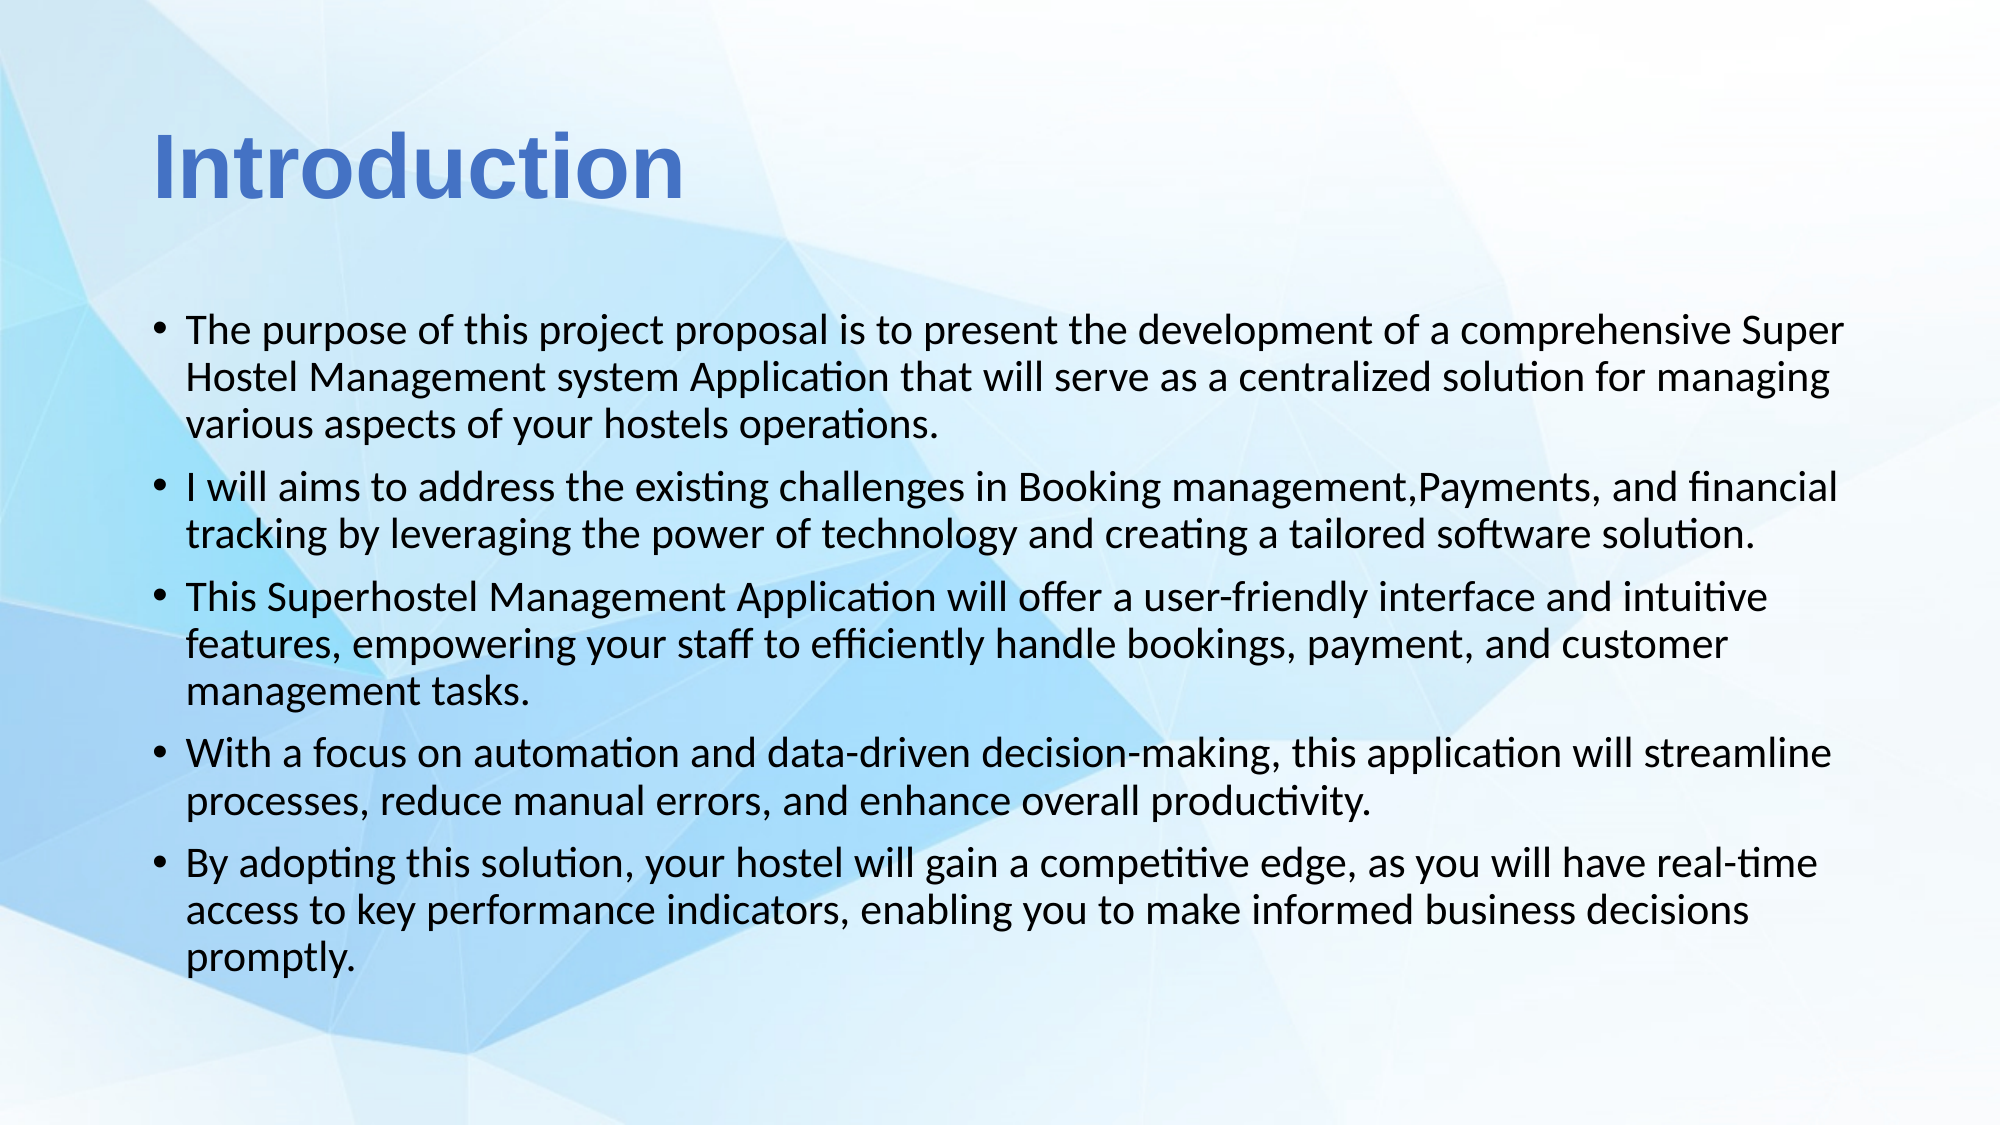

# Introduction
The purpose of this project proposal is to present the development of a comprehensive Super Hostel Management system Application that will serve as a centralized solution for managing various aspects of your hostels operations.
I will aims to address the existing challenges in Booking management,Payments, and financial tracking by leveraging the power of technology and creating a tailored software solution.
This Superhostel Management Application will offer a user-friendly interface and intuitive features, empowering your staff to efficiently handle bookings, payment, and customer management tasks.
With a focus on automation and data-driven decision-making, this application will streamline processes, reduce manual errors, and enhance overall productivity.
By adopting this solution, your hostel will gain a competitive edge, as you will have real-time access to key performance indicators, enabling you to make informed business decisions promptly.